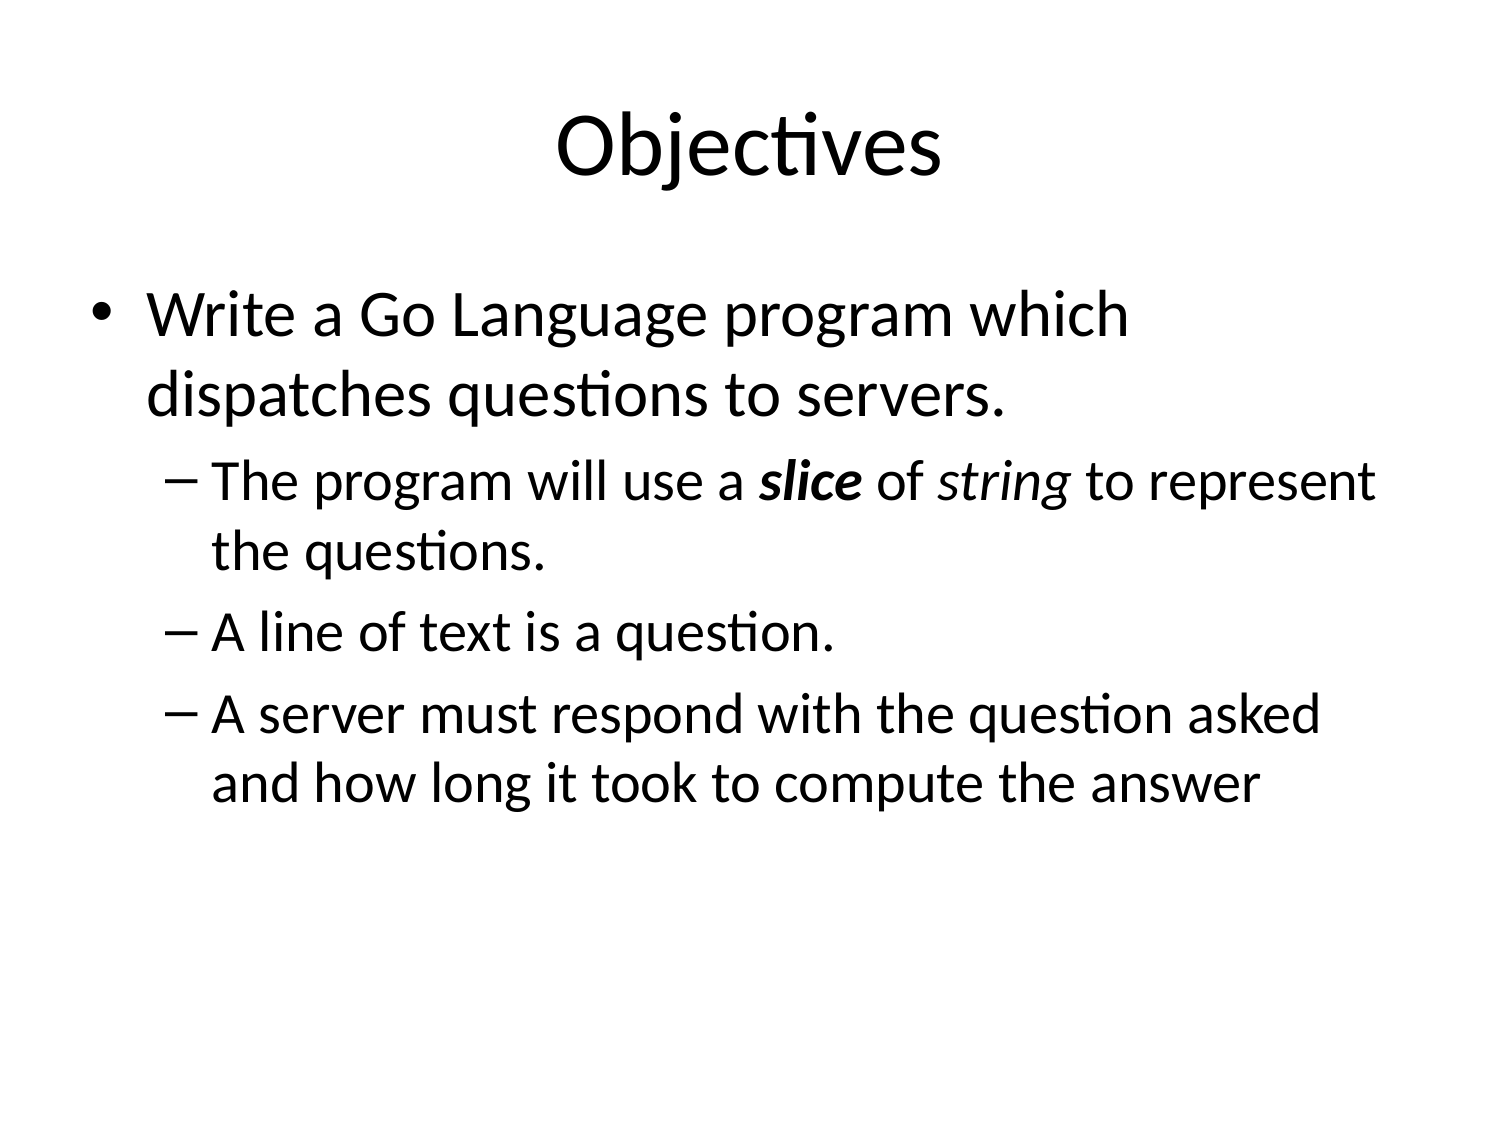

# Objectives
Write a Go Language program which dispatches questions to servers.
The program will use a slice of string to represent the questions.
A line of text is a question.
A server must respond with the question asked and how long it took to compute the answer